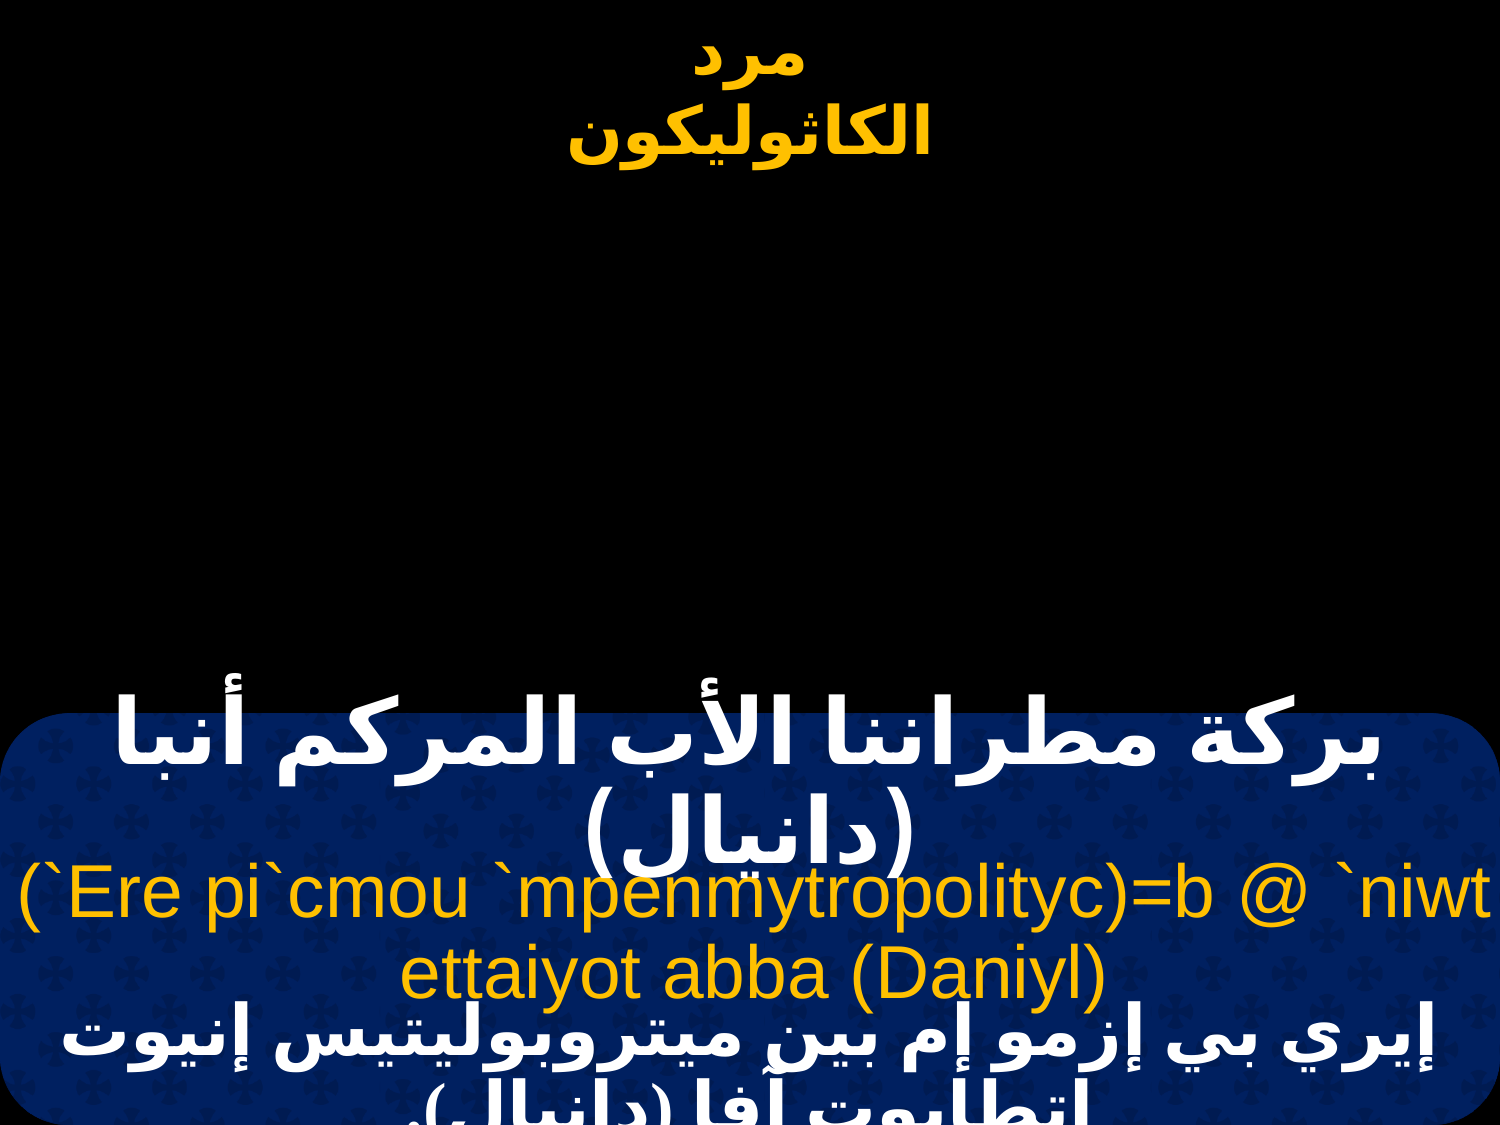

بركة مطراننا الأب المركم أنبا (دانيال)
(`Ere pi`cmou `mpenmytropolityc)=b @ `niwt ettaiyot abba (Daniyl)
إيري بي إزمو إم بين ميتروبوليتيس إنيوت إتطايوت آفا (دانيال).